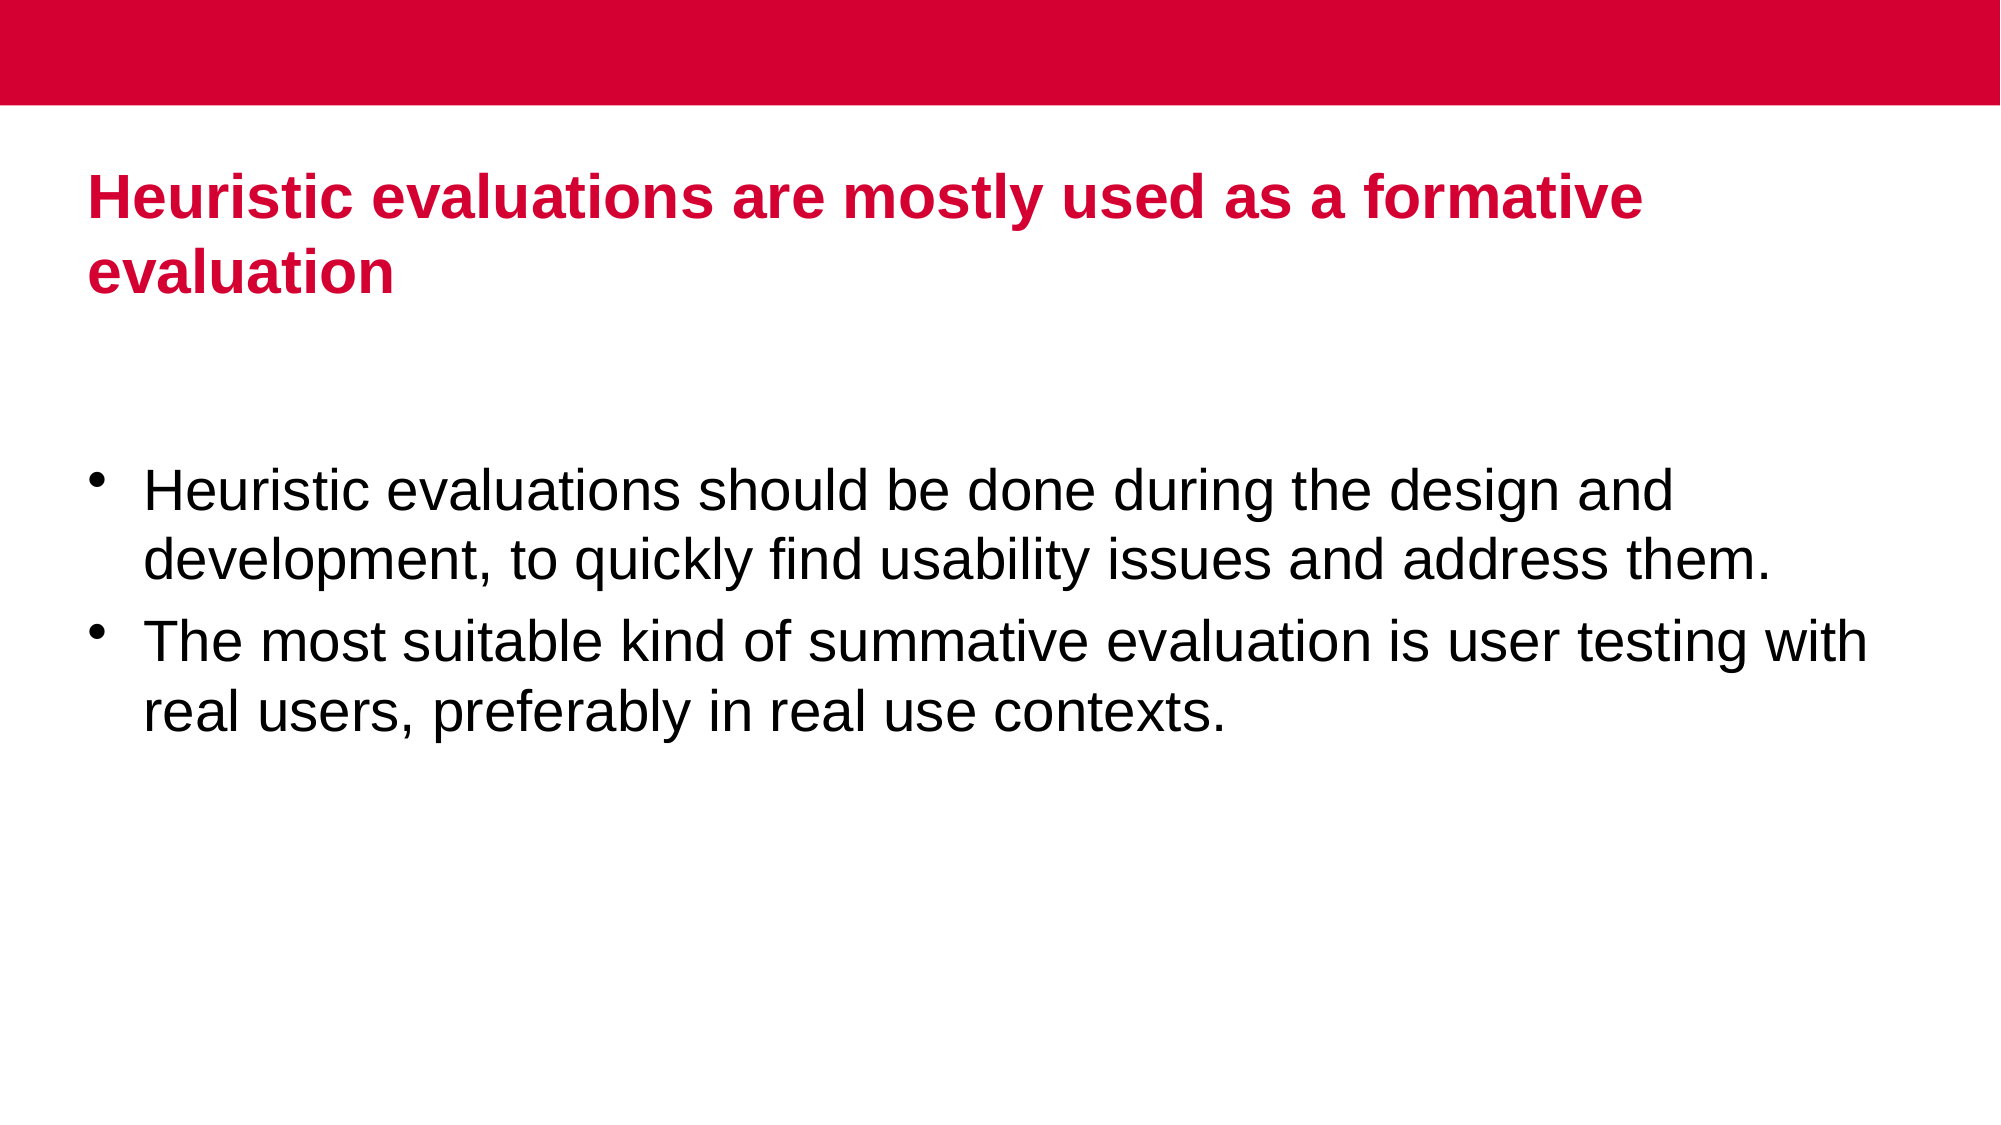

# Heuristic evaluations are mostly used as a formative evaluation
Heuristic evaluations should be done during the design and development, to quickly find usability issues and address them.
The most suitable kind of summative evaluation is user testing with real users, preferably in real use contexts.